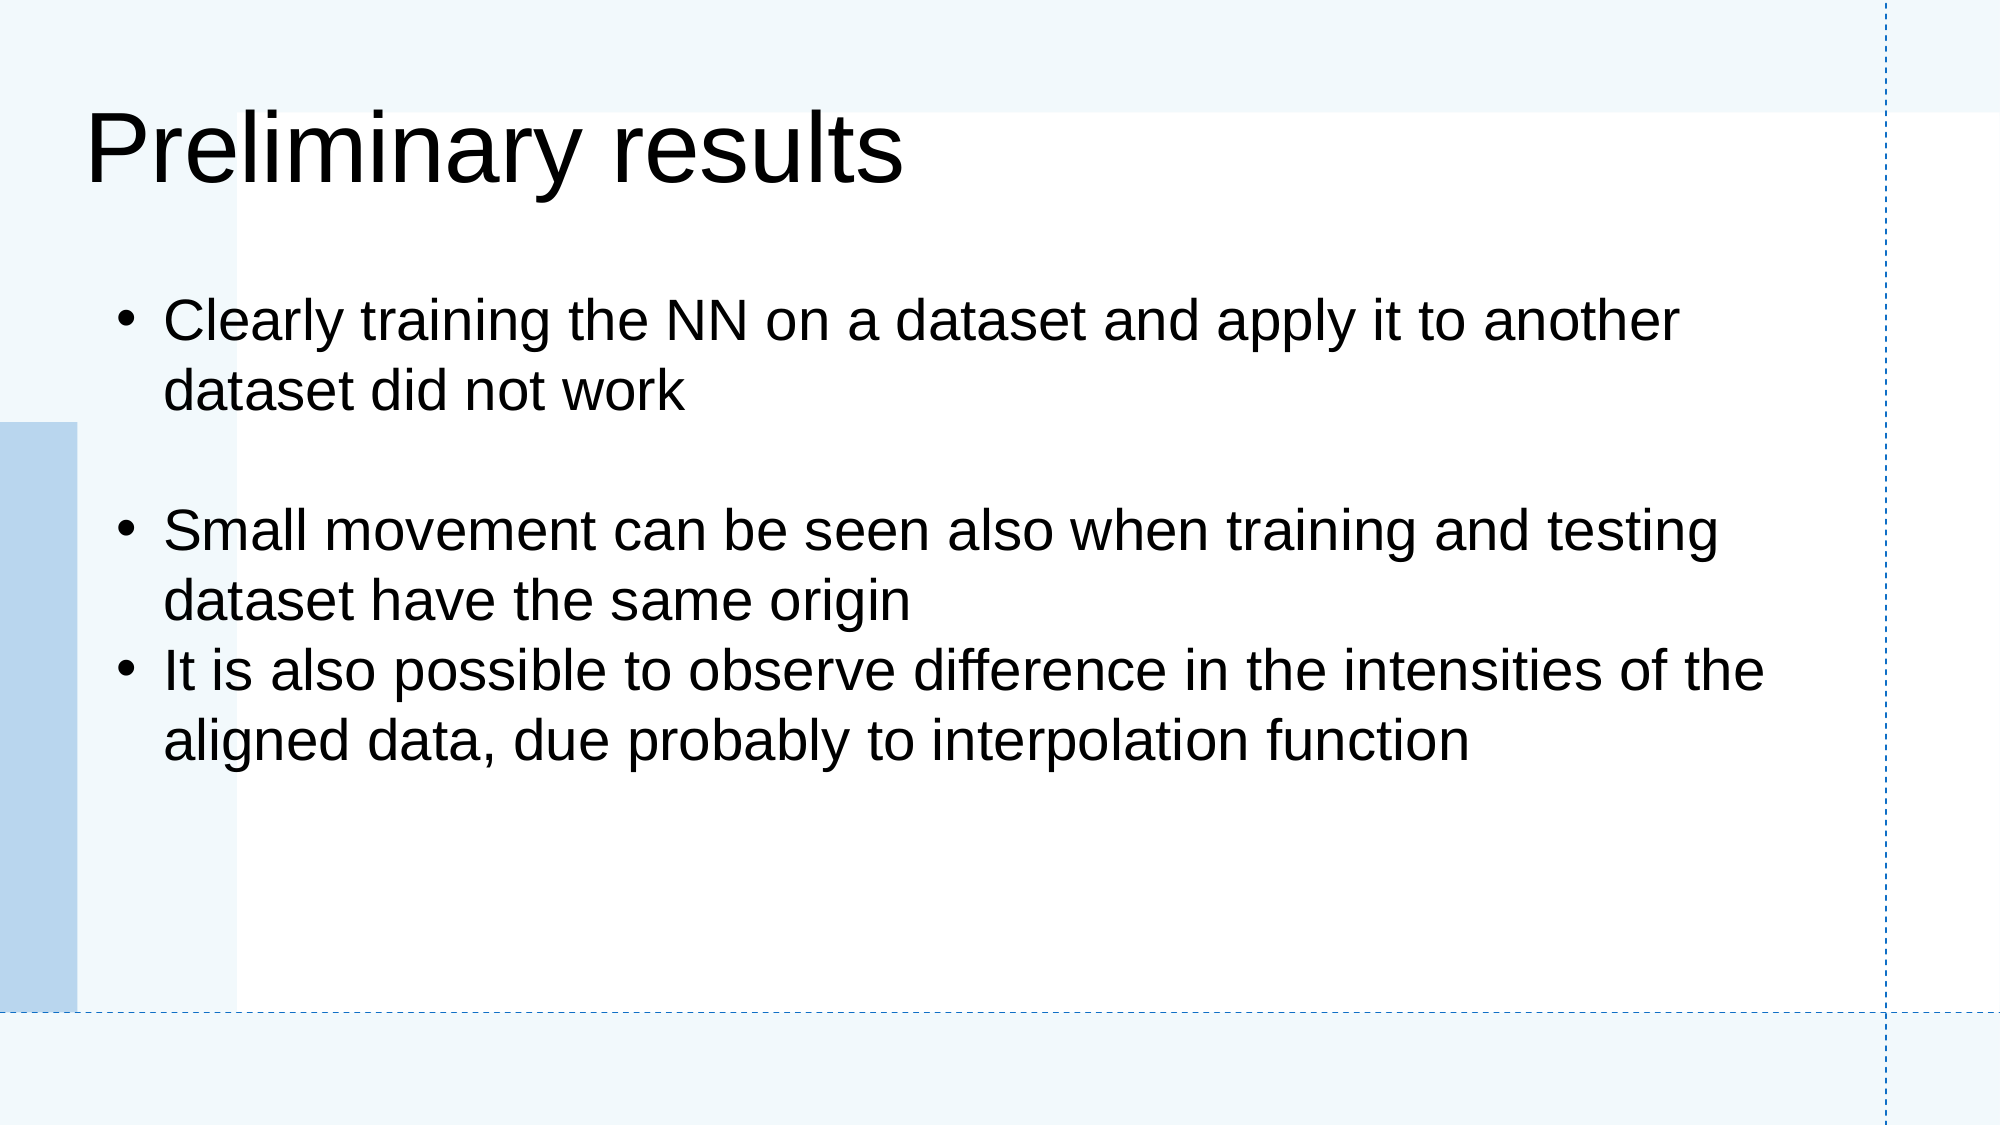

# Preliminary results

Clearly training the NN on a dataset and apply it to another dataset did not work

Small movement can be seen also when training and testing dataset have the same origin
It is also possible to observe difference in the intensities of the aligned data, due probably to interpolation function